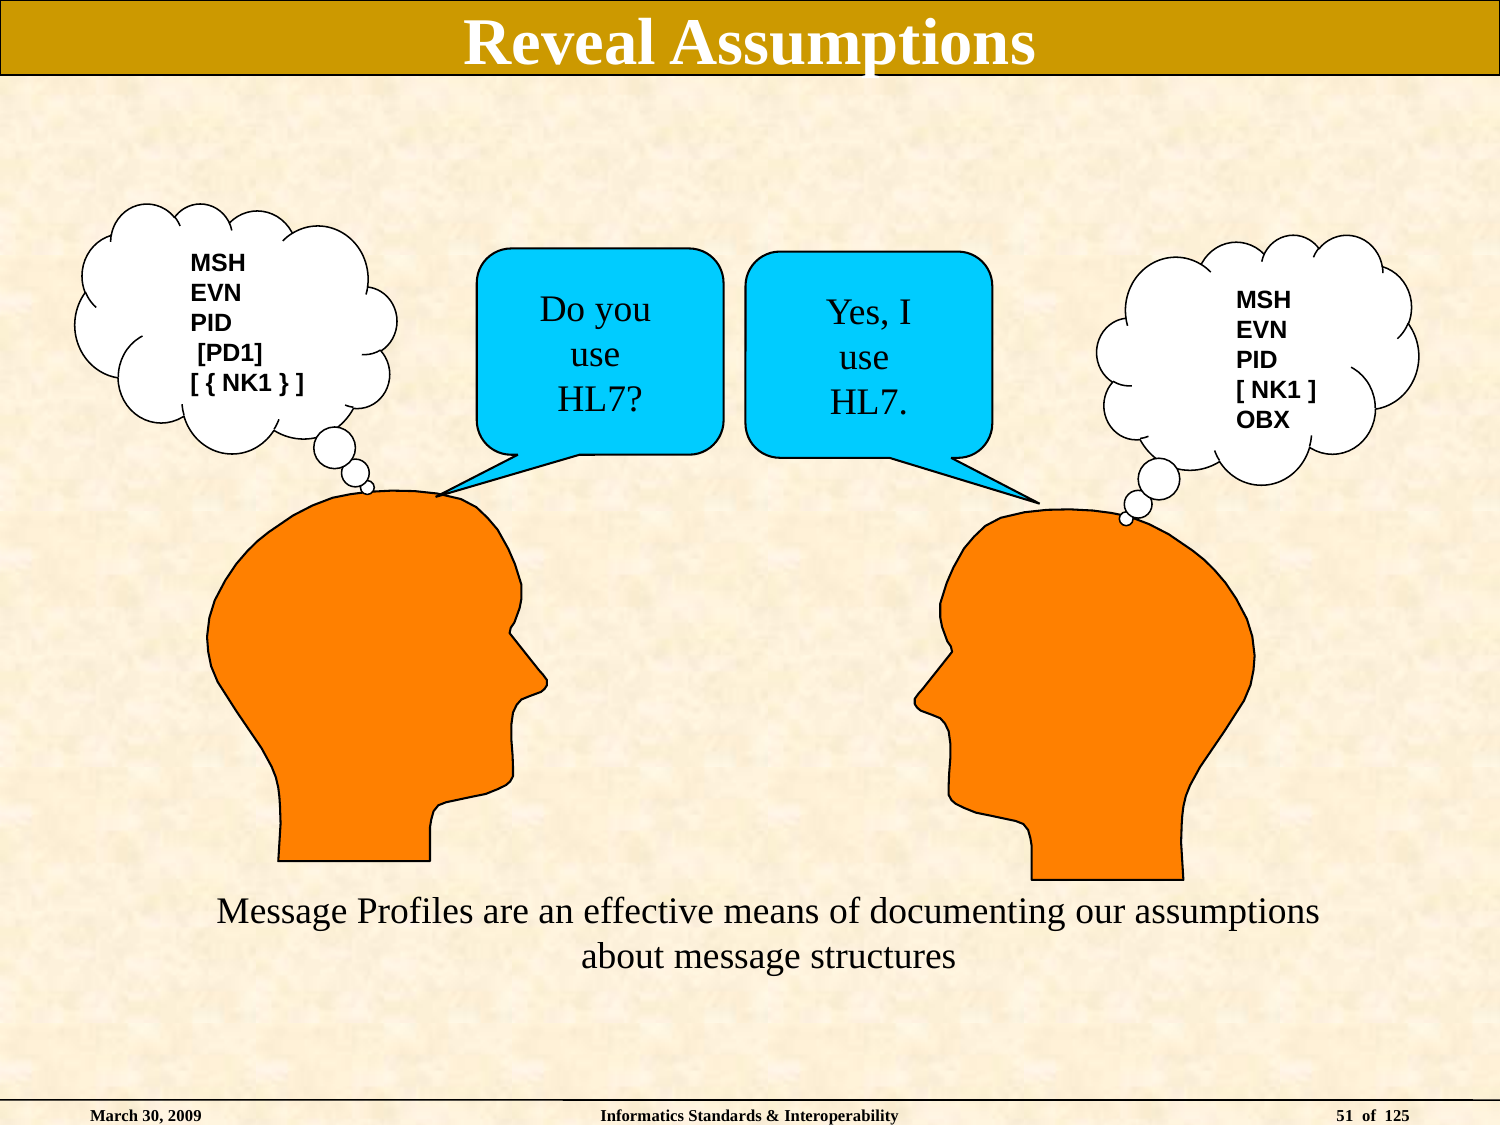

# Reveal Assumptions

MSH
EVN
PID
 [PD1]
[ { NK1 } ]
Do you
use
HL7?

MSH
EVN
PID
[ NK1 ]
OBX
Yes, I
use
HL7.

Message Profiles are an effective means of documenting our assumptions
about message structures
March 30, 2009
Informatics Standards & Interoperability
51  of  125